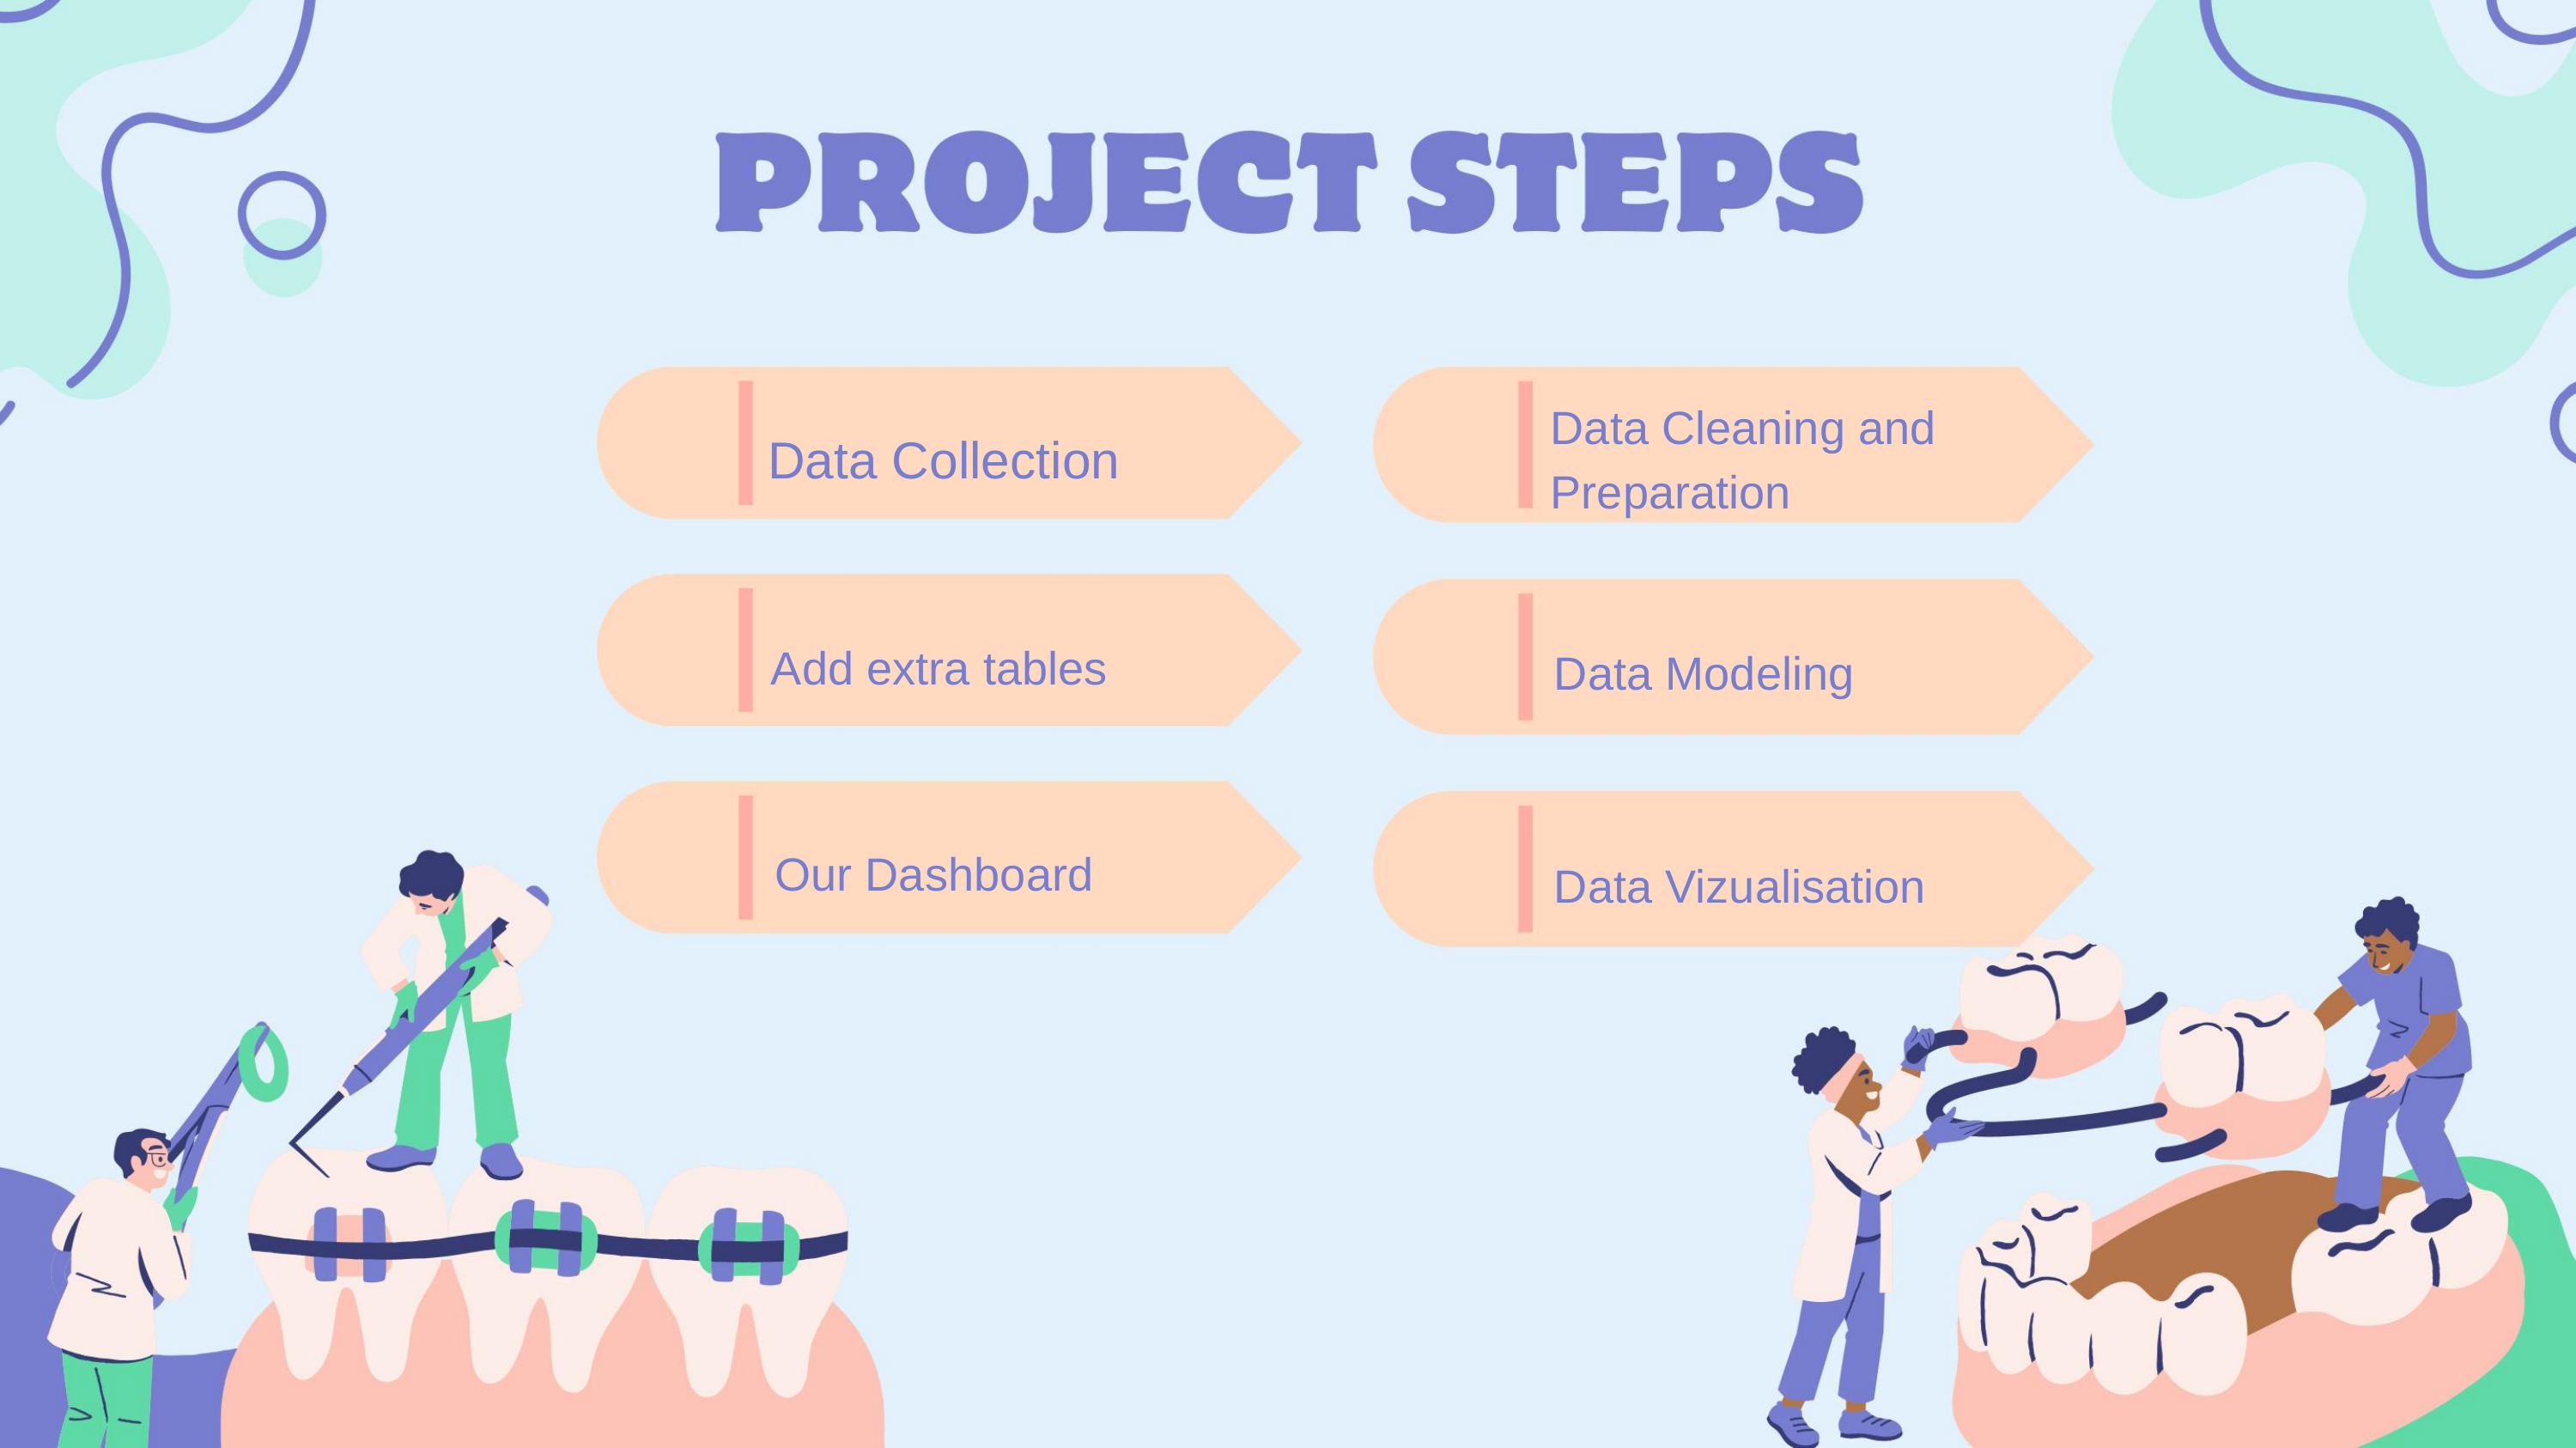

Data Cleaning and
Preparation
Data Collection
Add extra tables
Our Dashboard
Data Modeling
Data Vizualisation